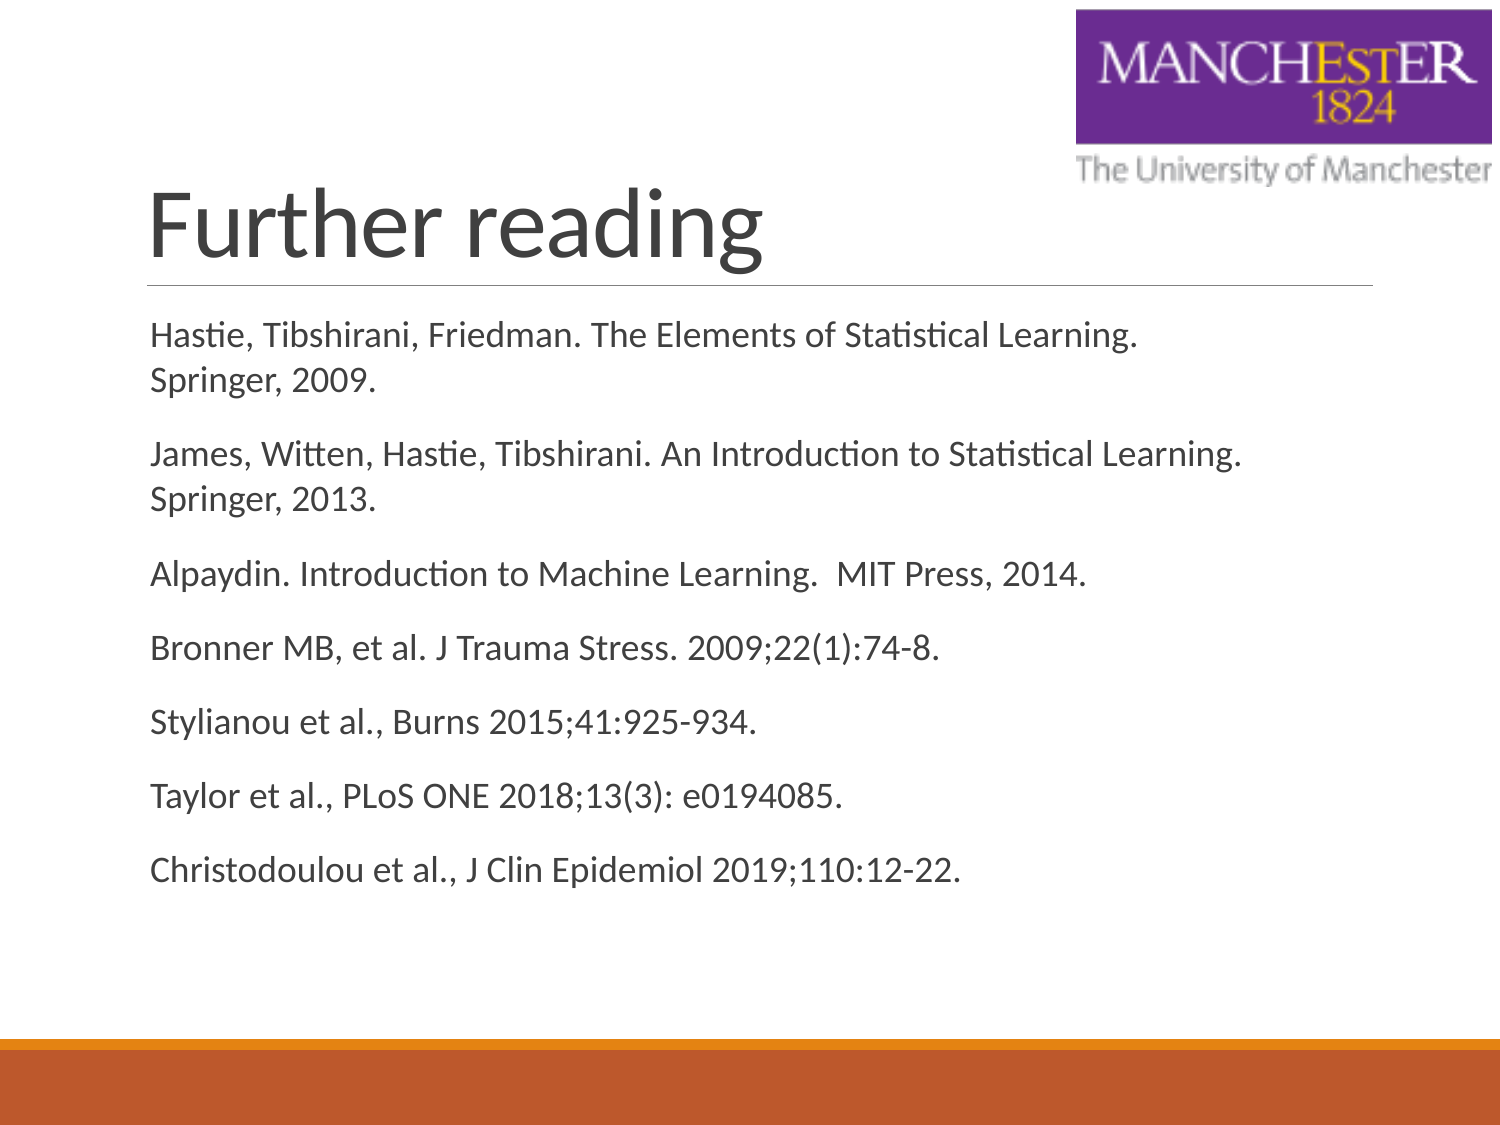

# Further reading
Hastie, Tibshirani, Friedman. The Elements of Statistical Learning.
Springer, 2009.
James, Witten, Hastie, Tibshirani. An Introduction to Statistical Learning. Springer, 2013.
Alpaydin. Introduction to Machine Learning.  MIT Press, 2014.
Bronner MB, et al. J Trauma Stress. 2009;22(1):74-8.
Stylianou et al., Burns 2015;41:925-934.
Taylor et al., PLoS ONE 2018;13(3): e0194085.
Christodoulou et al., J Clin Epidemiol 2019;110:12-22.